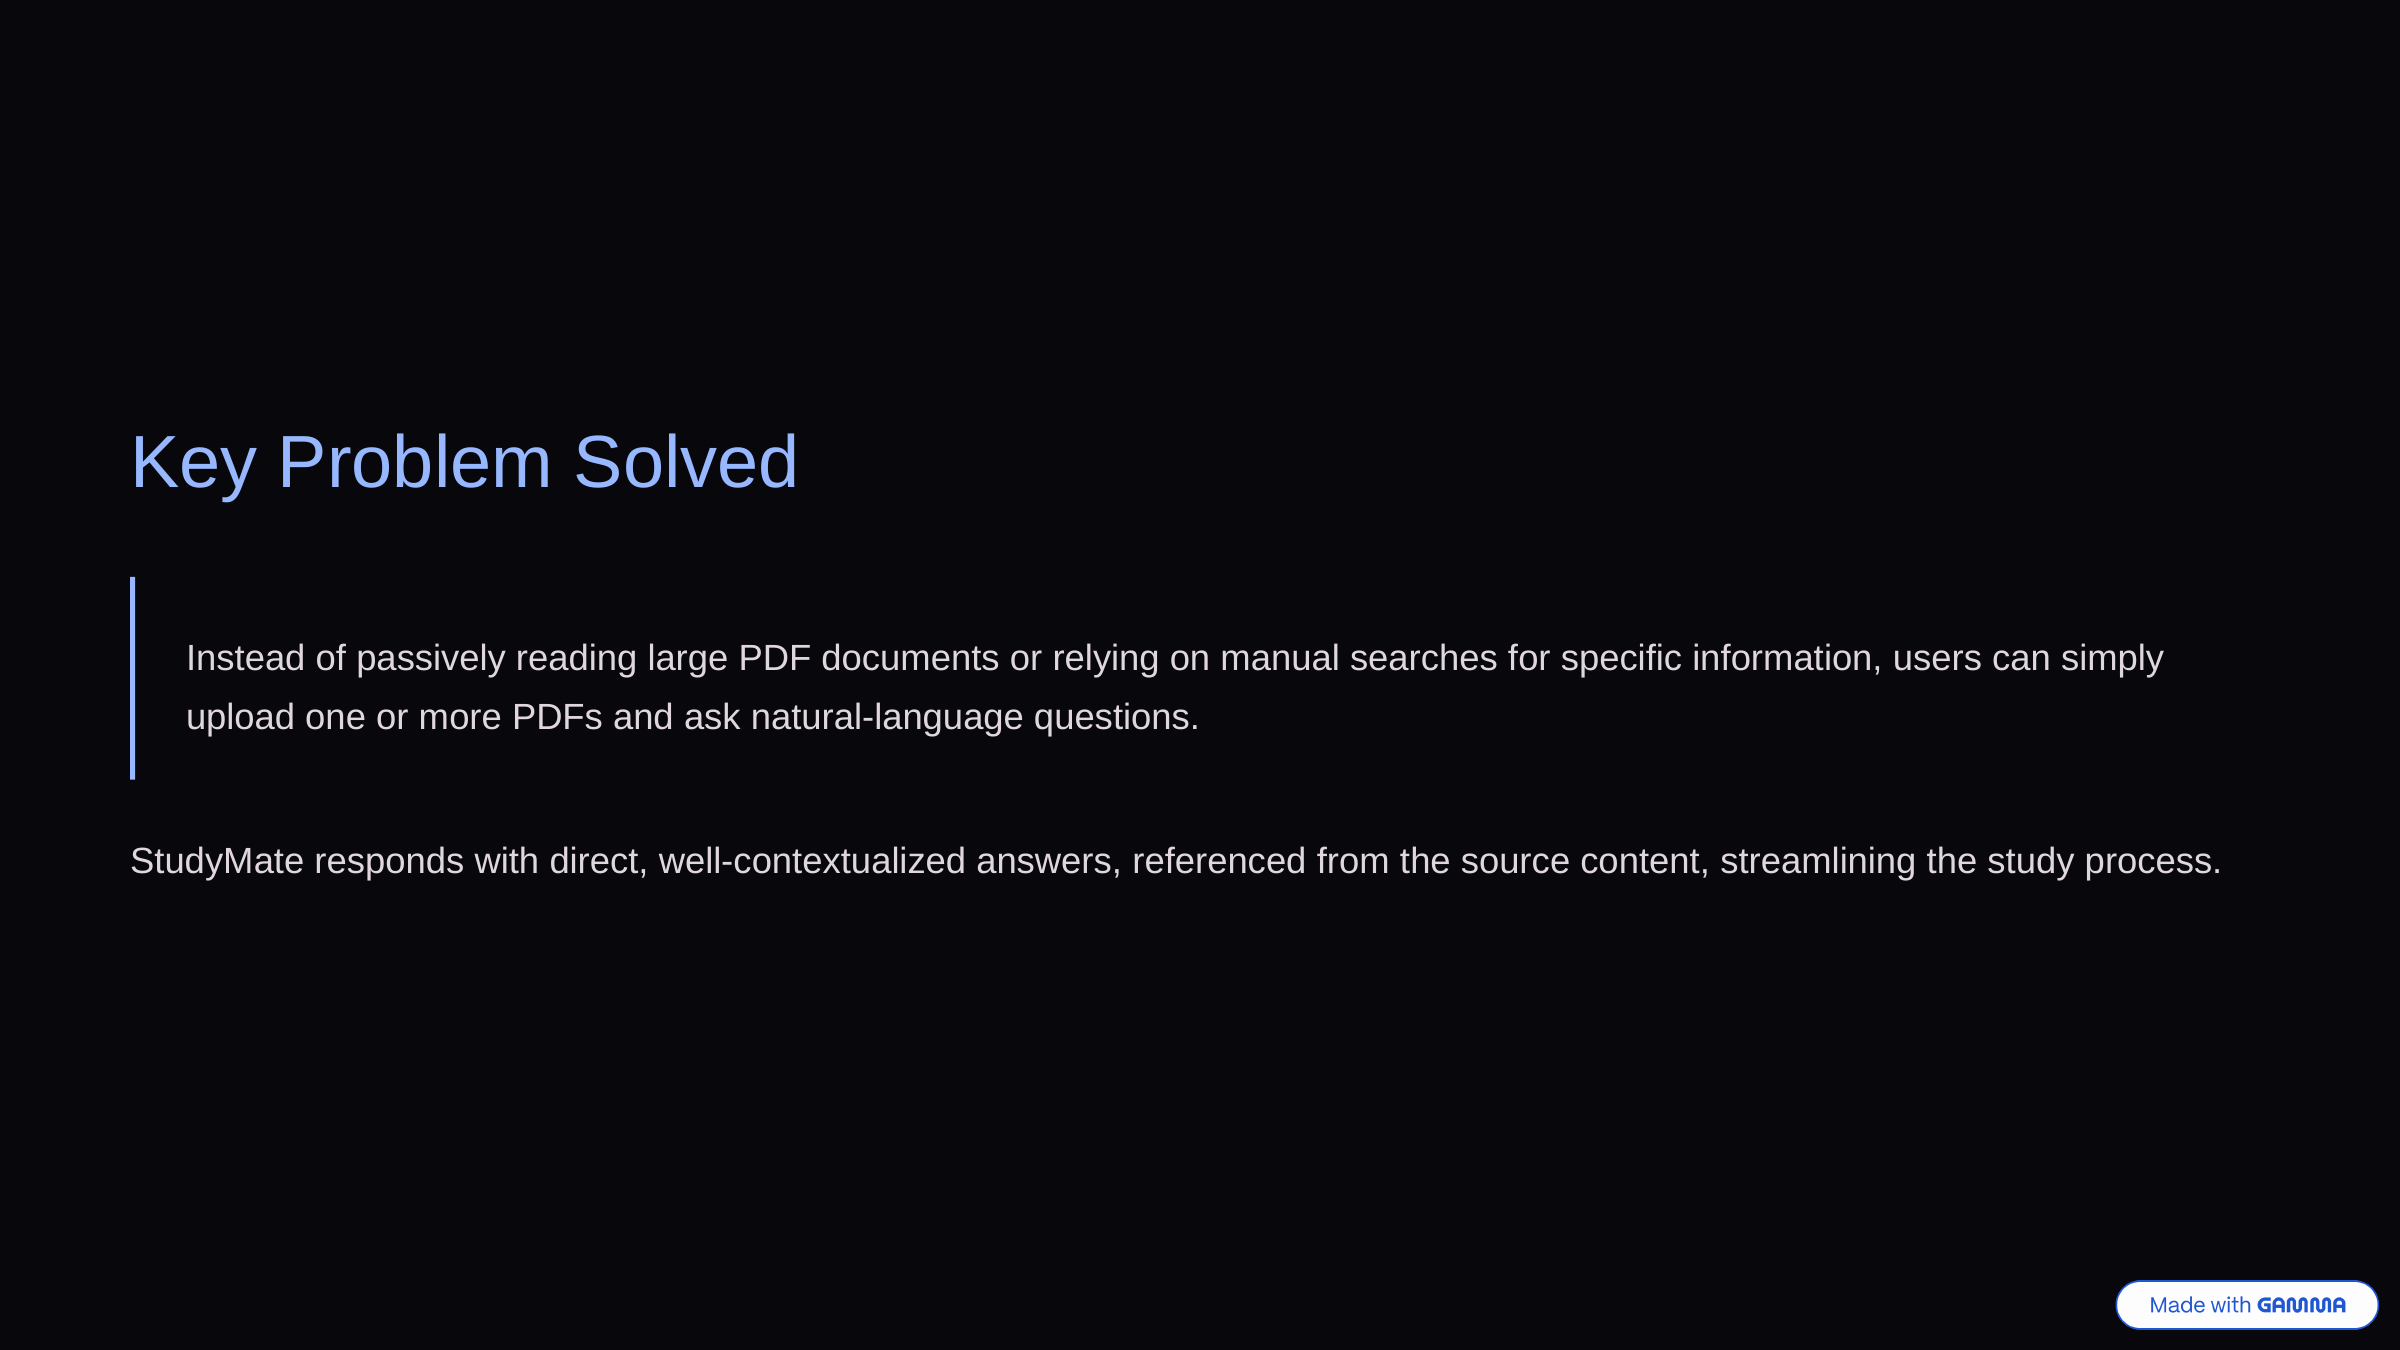

Key Problem Solved

Instead of passively reading large PDF documents or relying on manual searches for specific information, users can simply upload one or more PDFs and ask natural-language questions.
StudyMate responds with direct, well-contextualized answers, referenced from the source content, streamlining the study process.